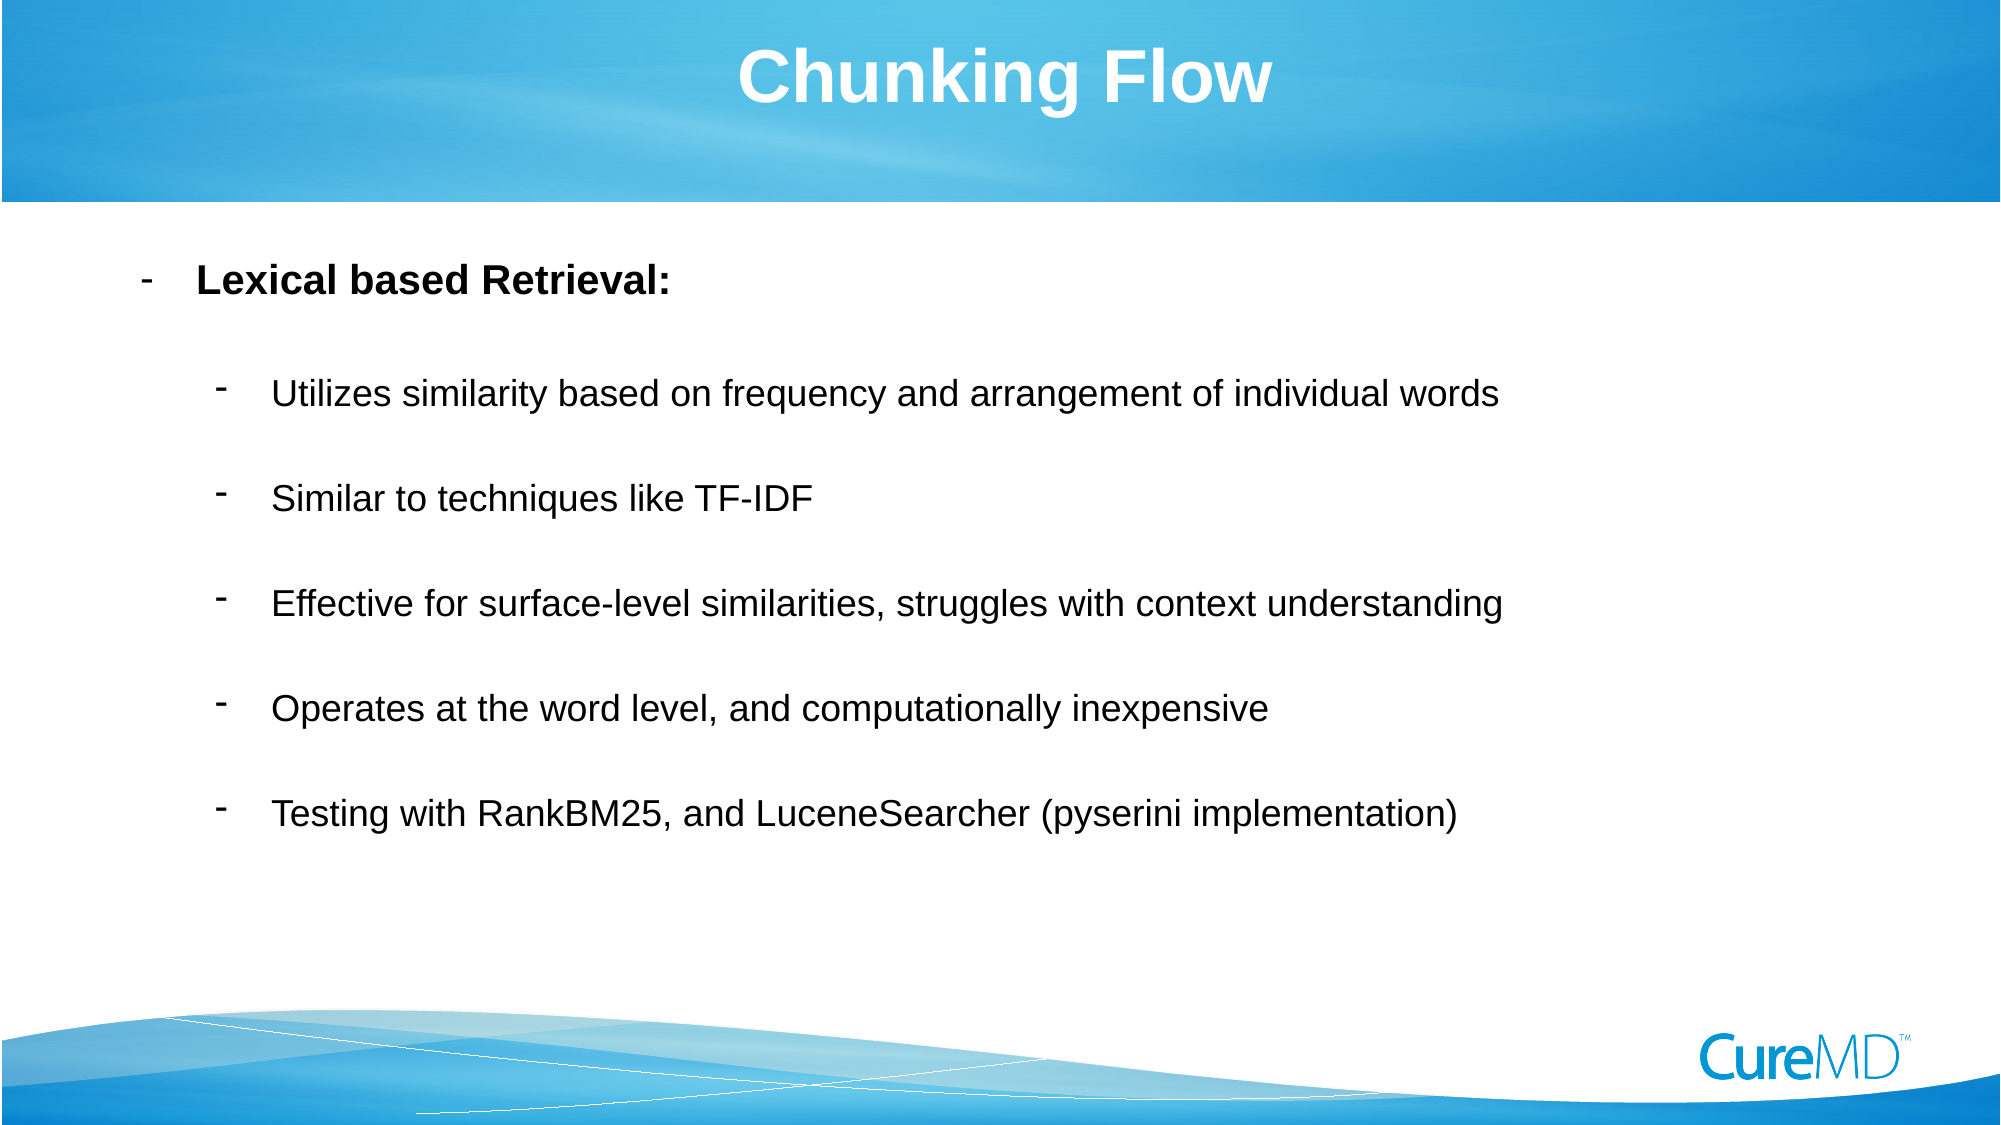

Chunking Flow

Lexical based Retrieval:

Utilizes similarity based on frequency and arrangement of individual words

Similar to techniques like TF-IDF

Effective for surface-level similarities, struggles with context understanding

Operates at the word level, and computationally inexpensive

Testing with RankBM25, and LuceneSearcher (pyserini implementation)